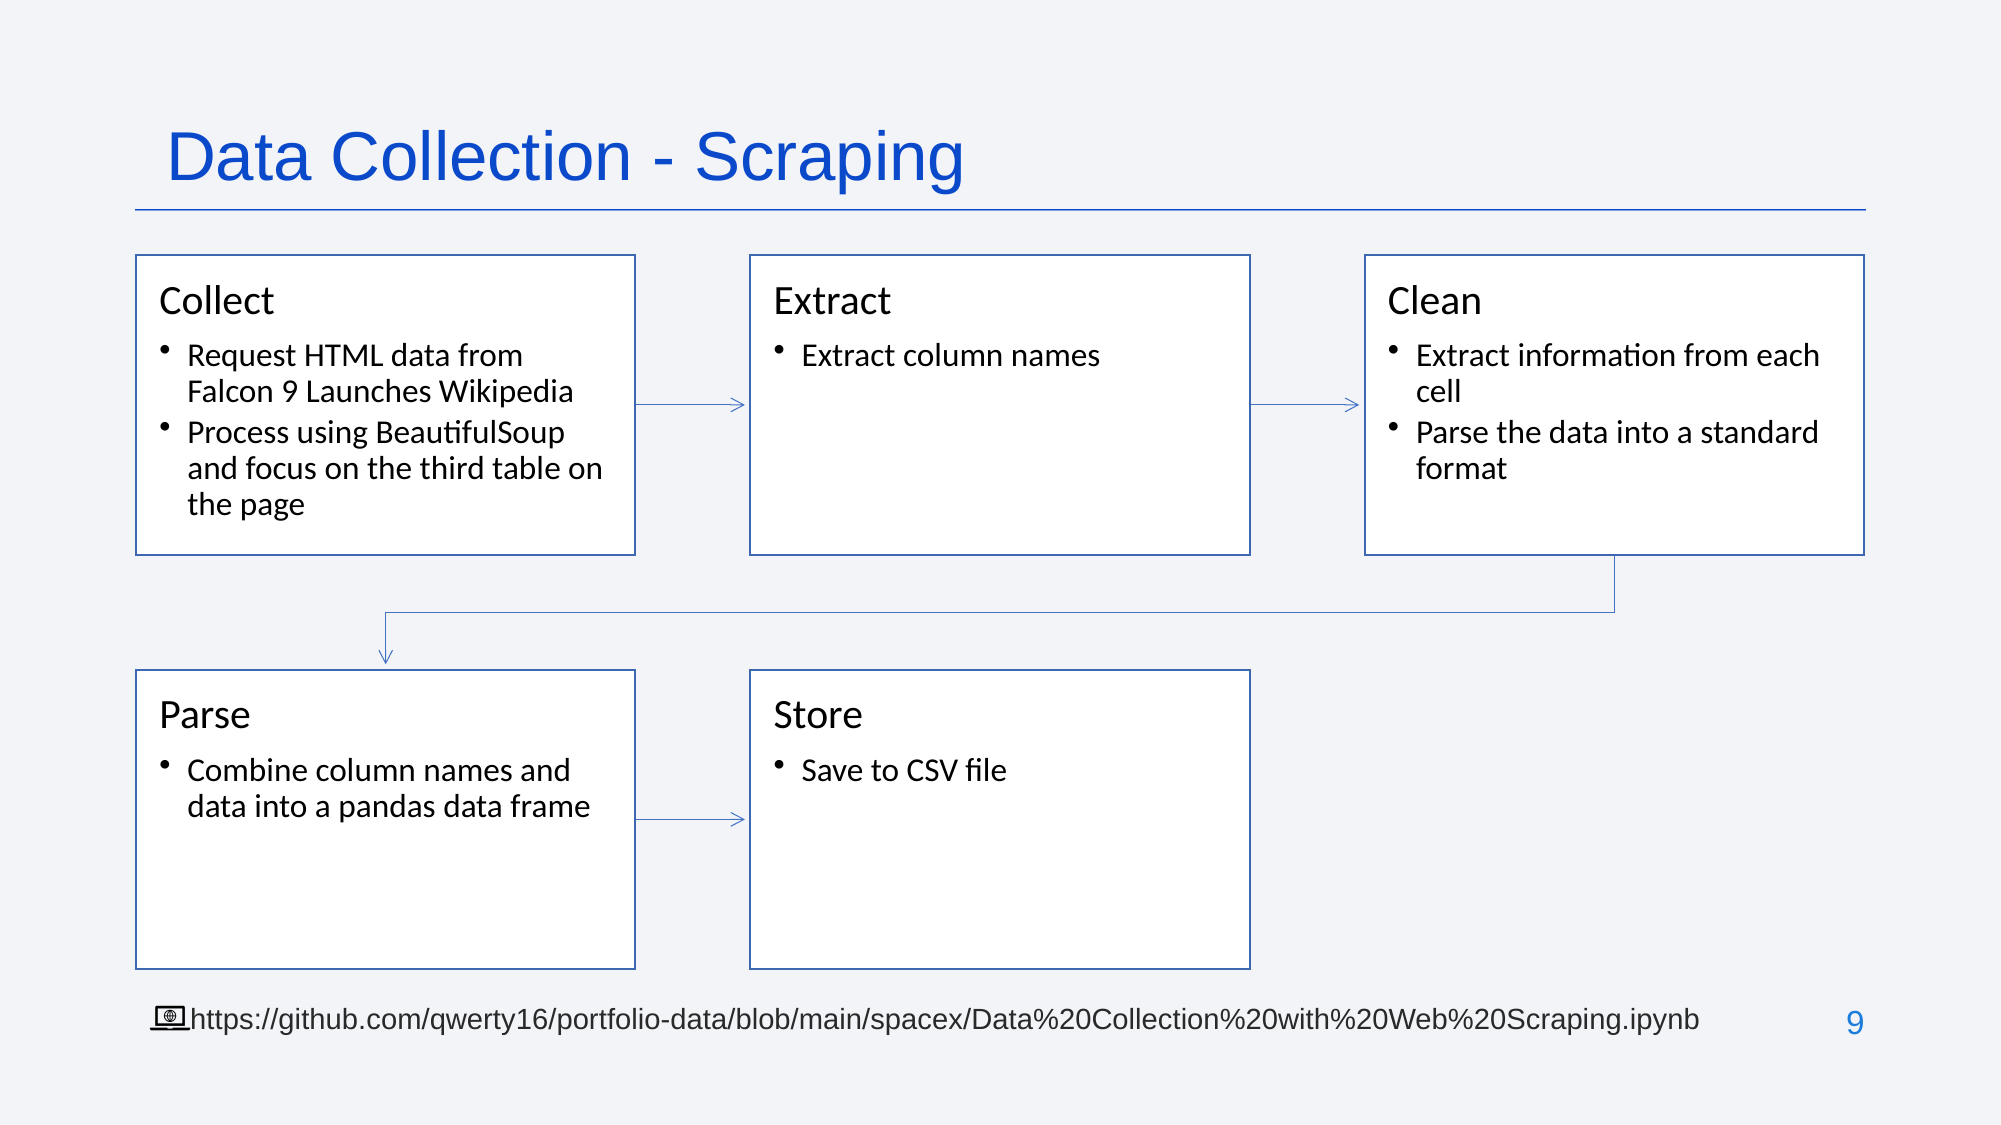

Data Collection - Scraping

Collect
Request HTML data from Falcon 9 Launches Wikipedia
Process using BeautifulSoup and focus on the third table on the page

Extract
Extract column names

Clean
Extract information from each cell
Parse the data into a standard format

Parse
Combine column names and data into a pandas data frame
Store
Save to CSV file
9
https://github.com/qwerty16/portfolio-data/blob/main/spacex/Data%20Collection%20with%20Web%20Scraping.ipynb